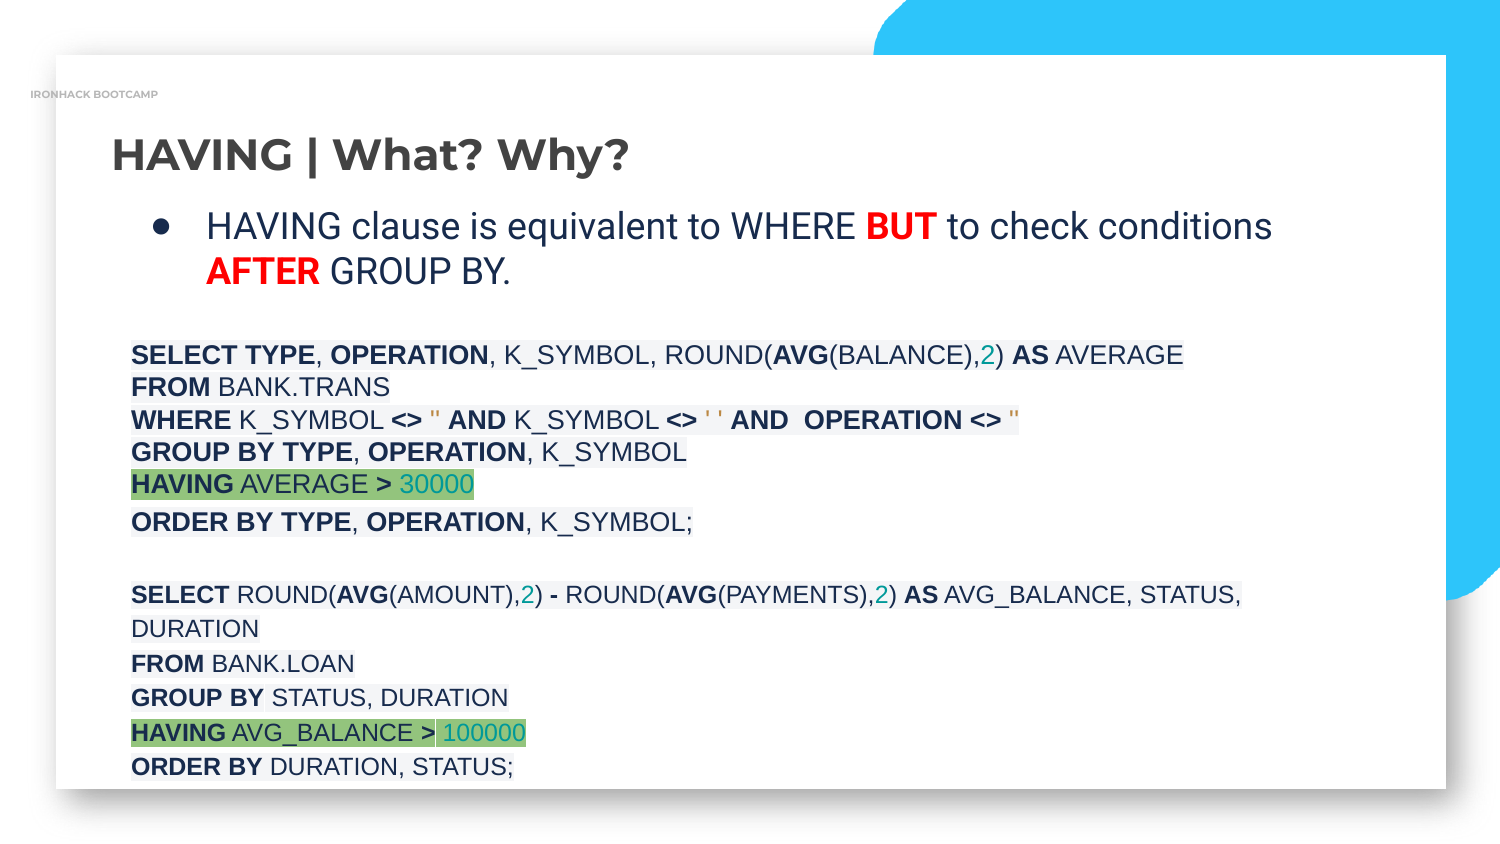

IRONHACK BOOTCAMP
HAVING | What? Why?
HAVING clause is equivalent to WHERE BUT to check conditions AFTER GROUP BY.

SELECT TYPE, OPERATION, K_SYMBOL, ROUND(AVG(BALANCE),2) AS AVERAGE
FROM BANK.TRANS
WHERE K_SYMBOL <> '' AND K_SYMBOL <> ' ' AND  OPERATION <> ''
GROUP BY TYPE, OPERATION, K_SYMBOL
HAVING AVERAGE > 30000
ORDER BY TYPE, OPERATION, K_SYMBOL;

SELECT ROUND(AVG(AMOUNT),2) - ROUND(AVG(PAYMENTS),2) AS AVG_BALANCE, STATUS, DURATION
FROM BANK.LOAN
GROUP BY STATUS, DURATION
HAVING AVG_BALANCE > 100000
ORDER BY DURATION, STATUS;